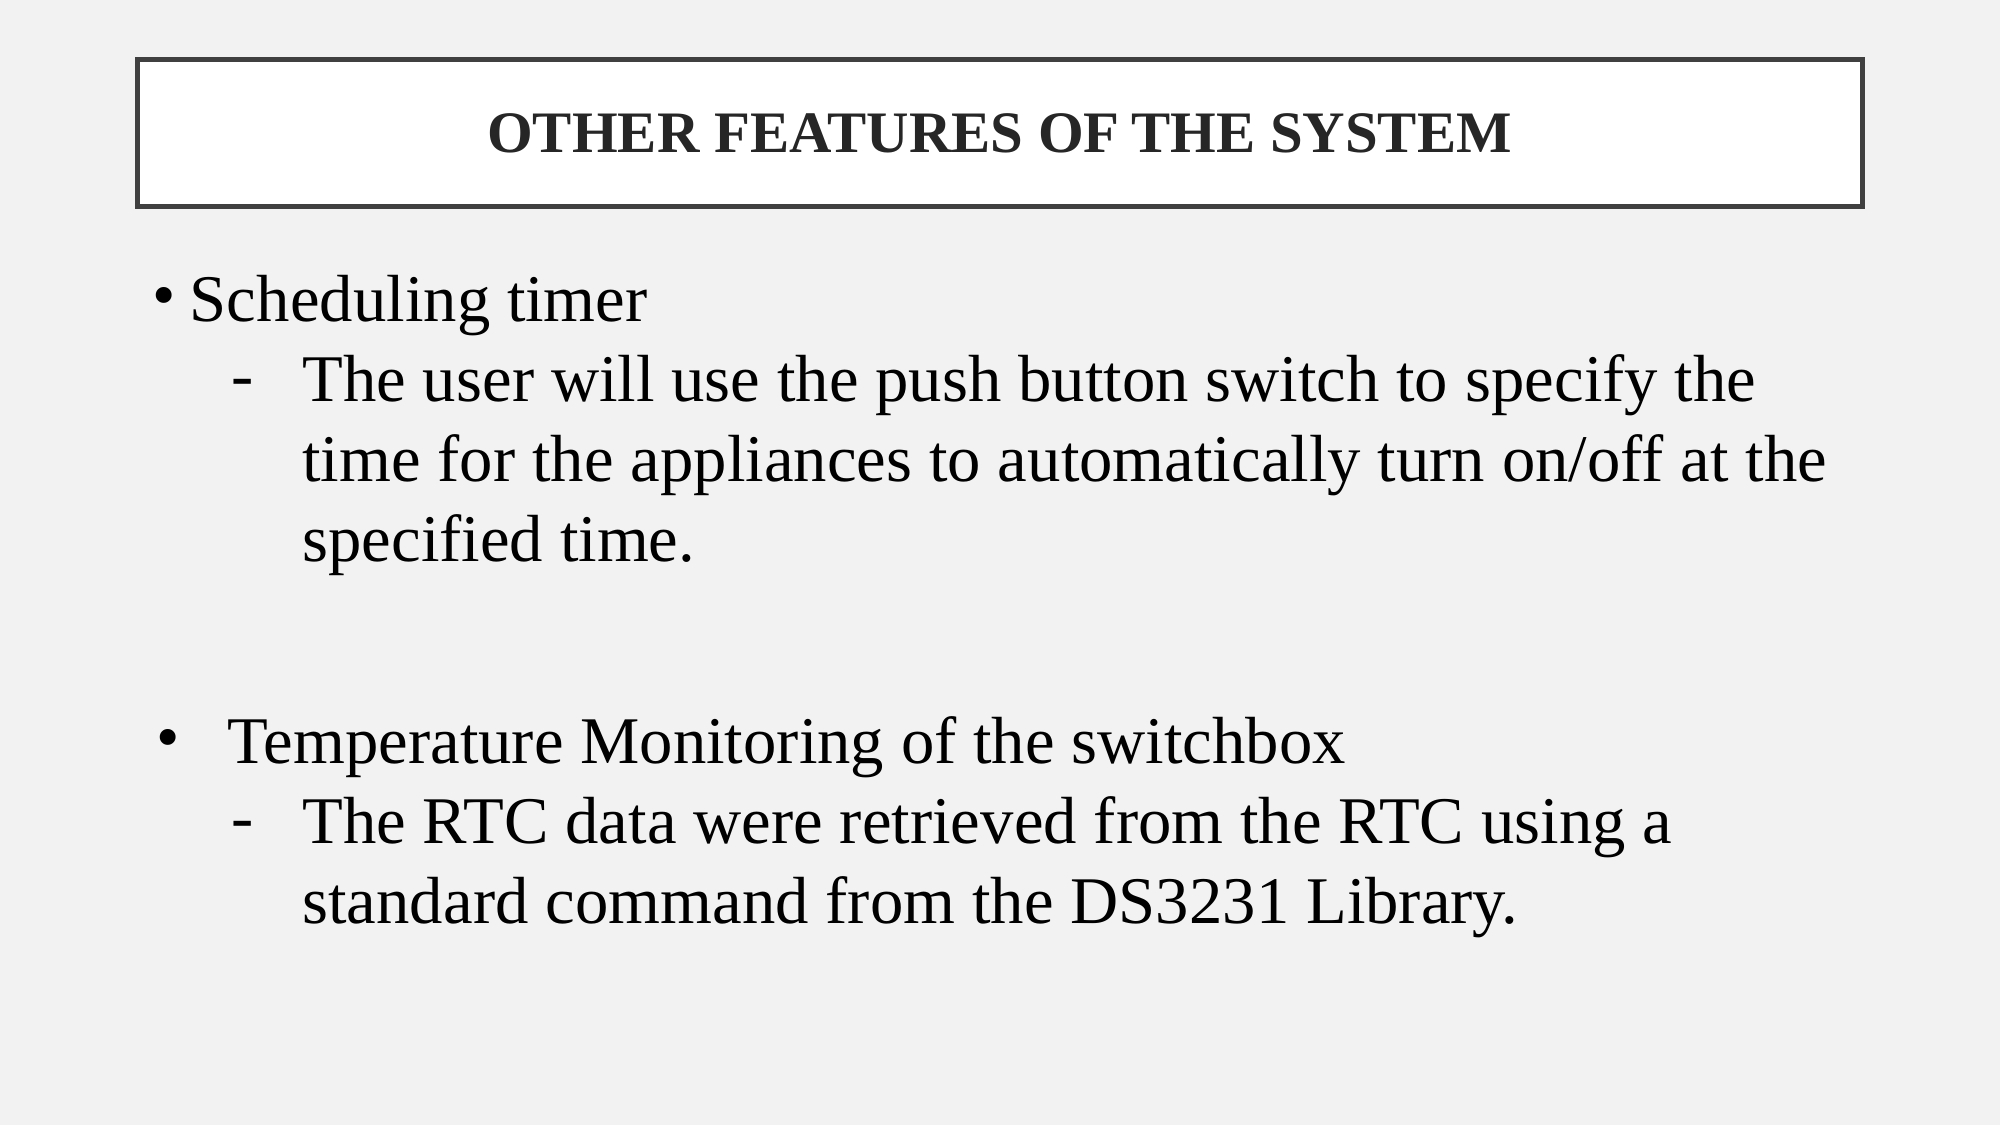

# OTHER FEATURES OF THE SYSTEM
Scheduling timer
The user will use the push button switch to specify the time for the appliances to automatically turn on/off at the specified time.

Temperature Monitoring of the switchbox
The RTC data were retrieved from the RTC using a standard command from the DS3231 Library.